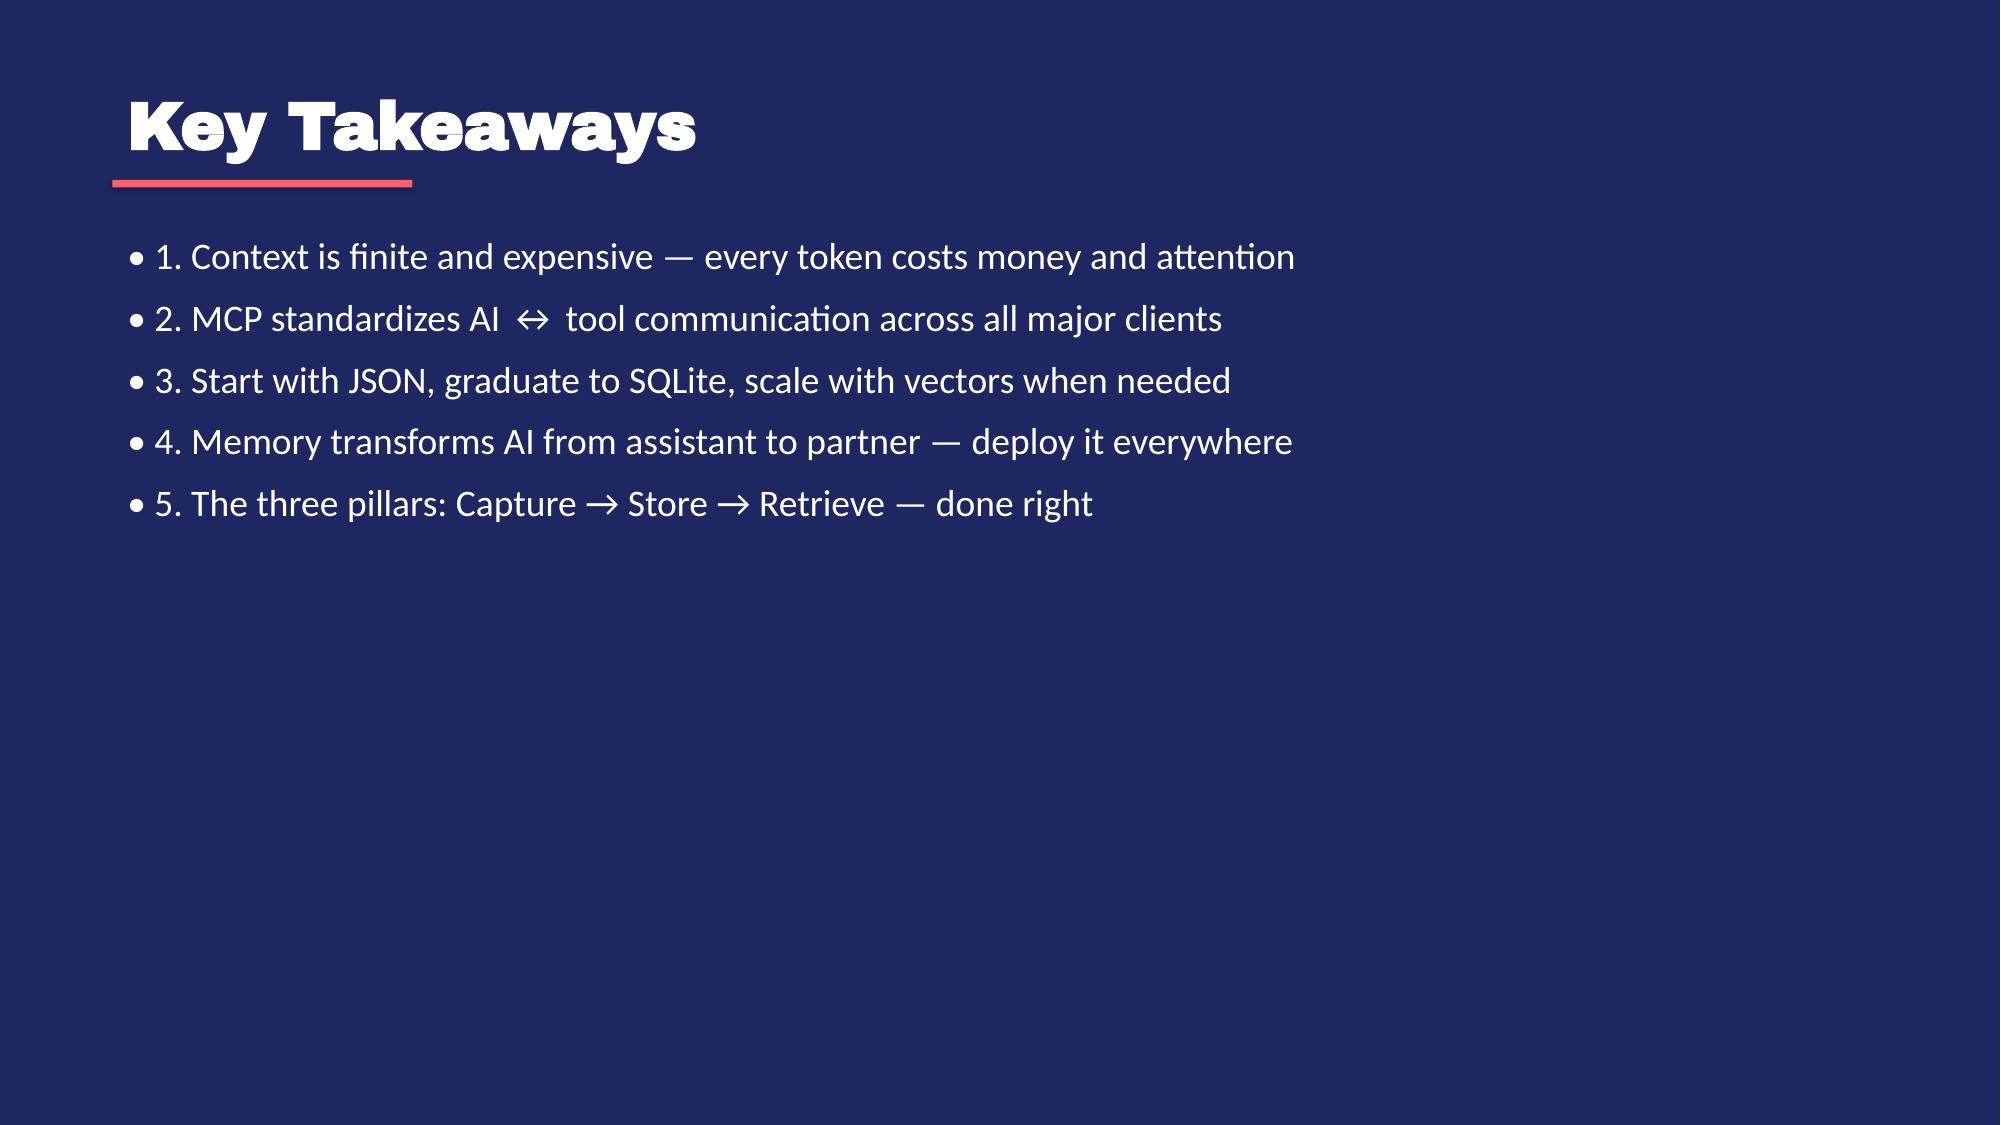

Key Takeaways

• 1. Context is finite and expensive — every token costs money and attention
• 2. MCP standardizes AI ↔ tool communication across all major clients
• 3. Start with JSON, graduate to SQLite, scale with vectors when needed
• 4. Memory transforms AI from assistant to partner — deploy it everywhere
• 5. The three pillars: Capture → Store → Retrieve — done right